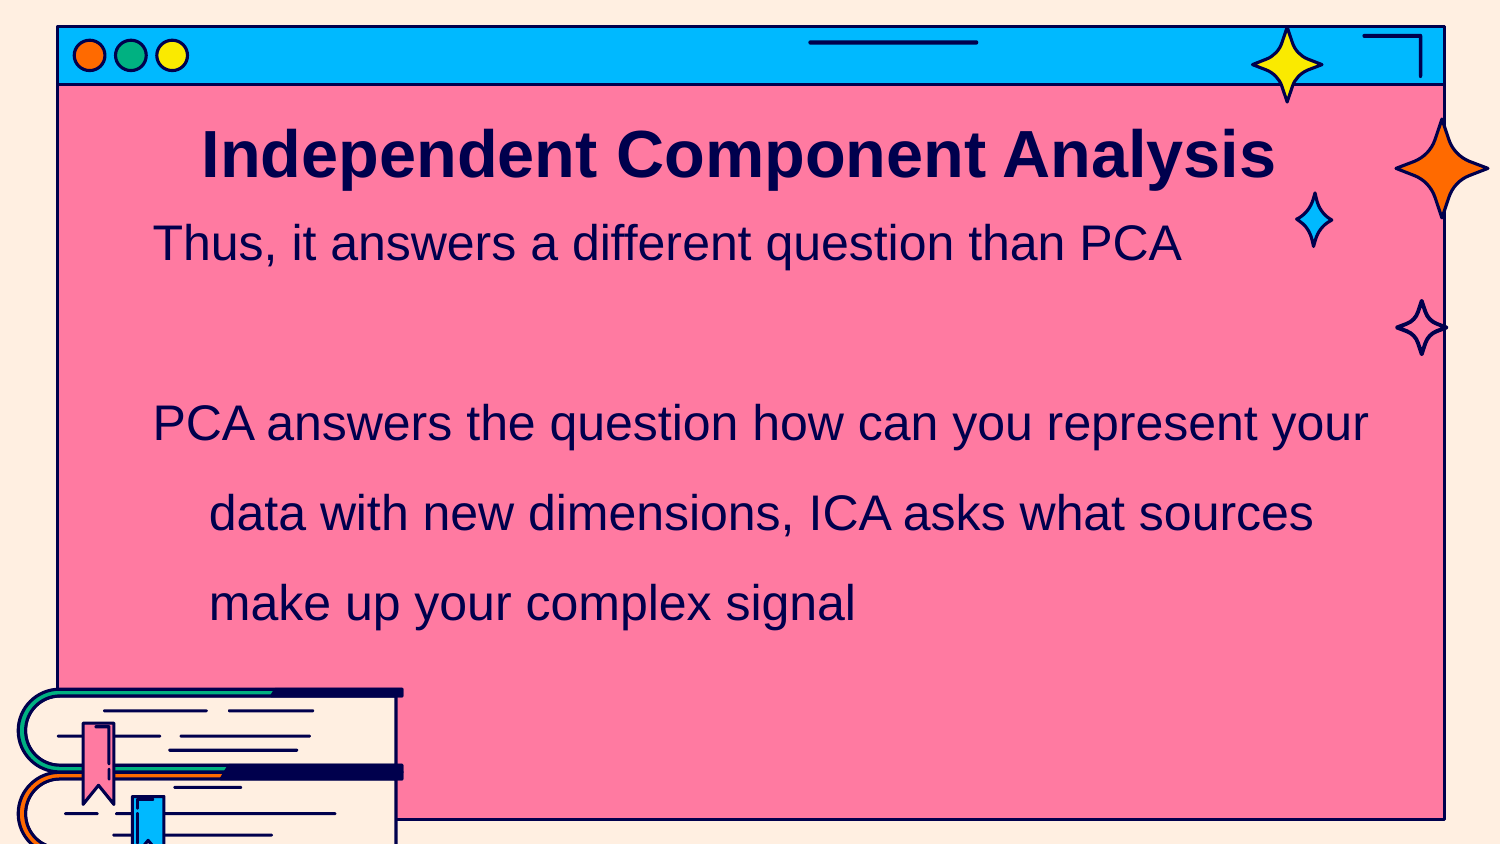

# Independent Component Analysis

Thus, it answers a different question than PCA

PCA answers the question how can you represent your data with new dimensions, ICA asks what sources make up your complex signal